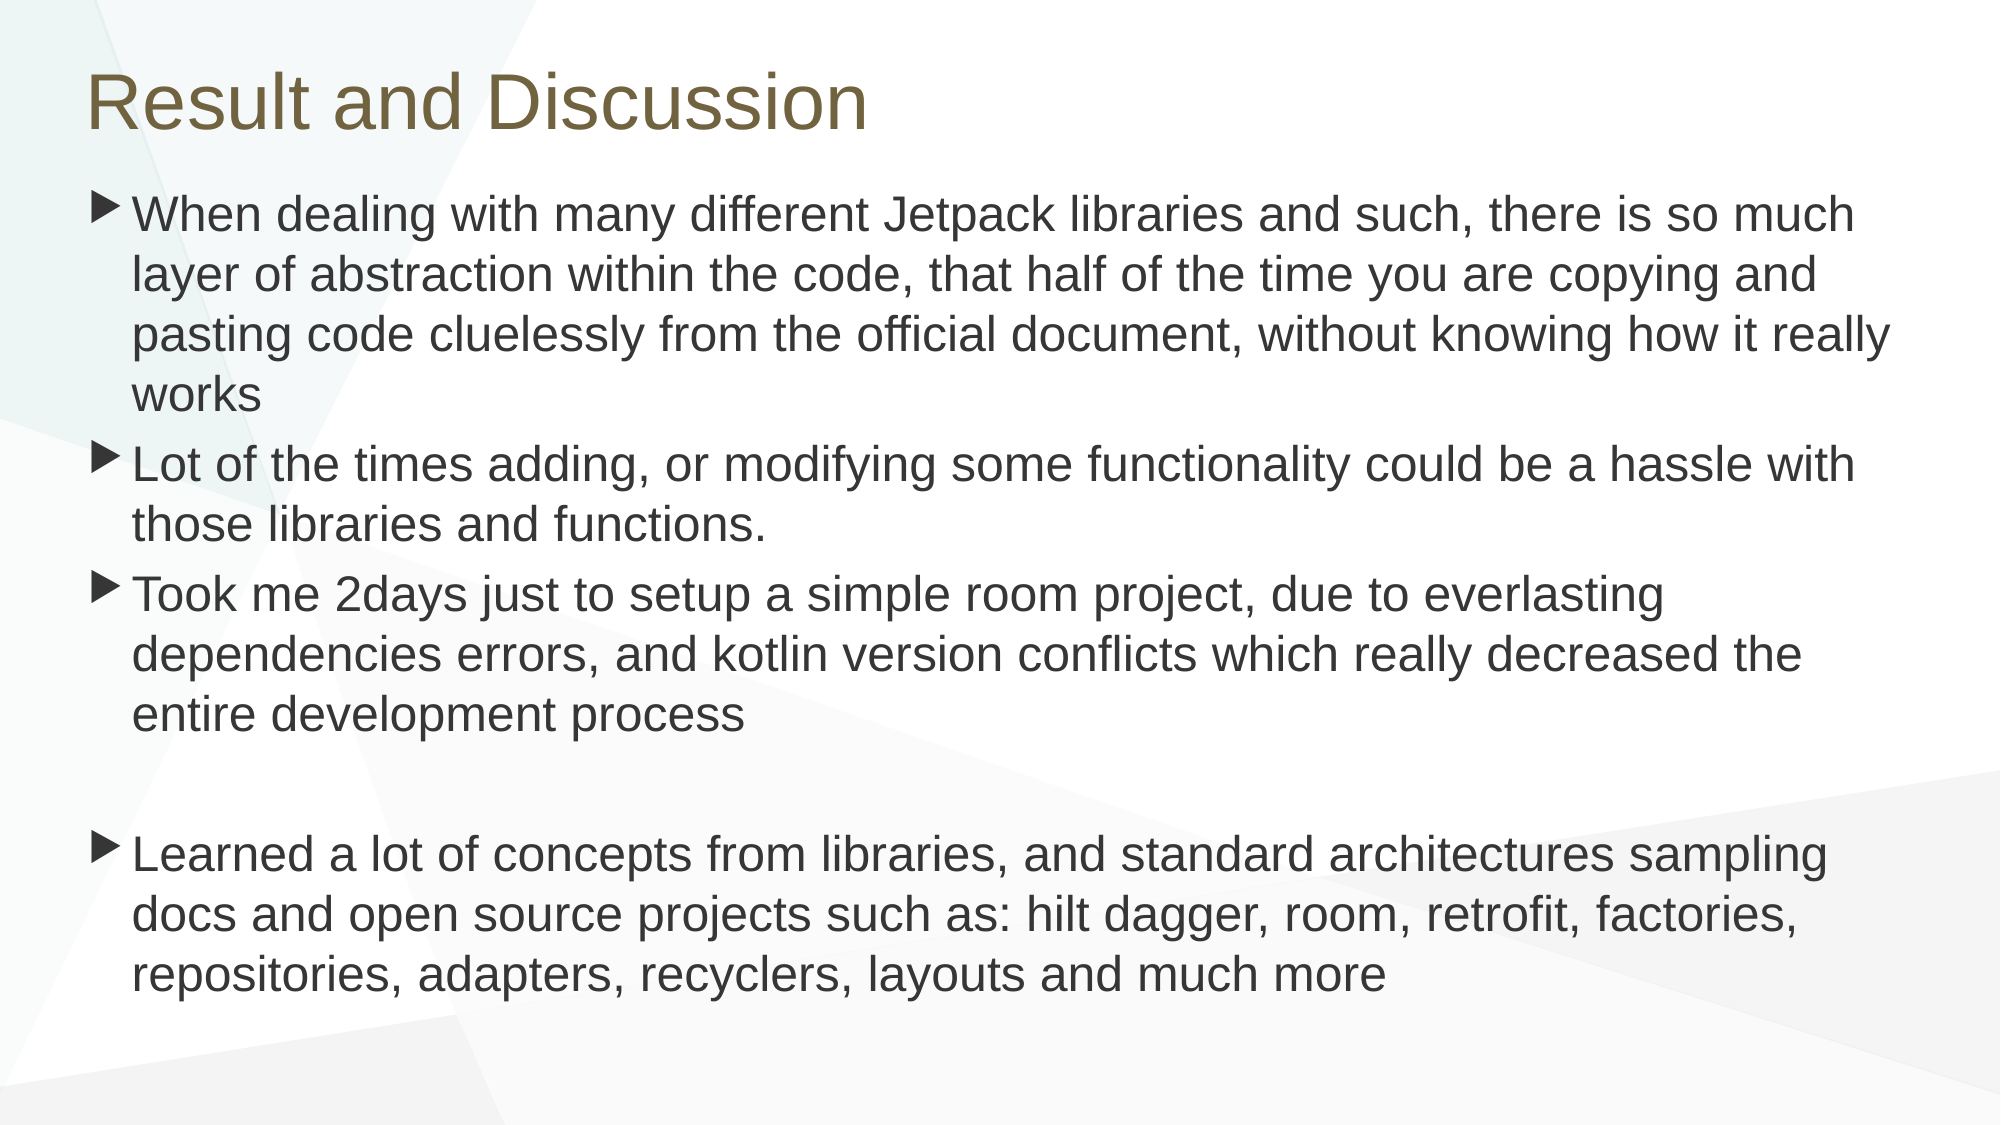

# Result and Discussion
When dealing with many different Jetpack libraries and such, there is so much layer of abstraction within the code, that half of the time you are copying and pasting code cluelessly from the official document, without knowing how it really works
Lot of the times adding, or modifying some functionality could be a hassle with those libraries and functions.
Took me 2days just to setup a simple room project, due to everlasting dependencies errors, and kotlin version conflicts which really decreased the entire development process

Learned a lot of concepts from libraries, and standard architectures sampling docs and open source projects such as: hilt dagger, room, retrofit, factories, repositories, adapters, recyclers, layouts and much more